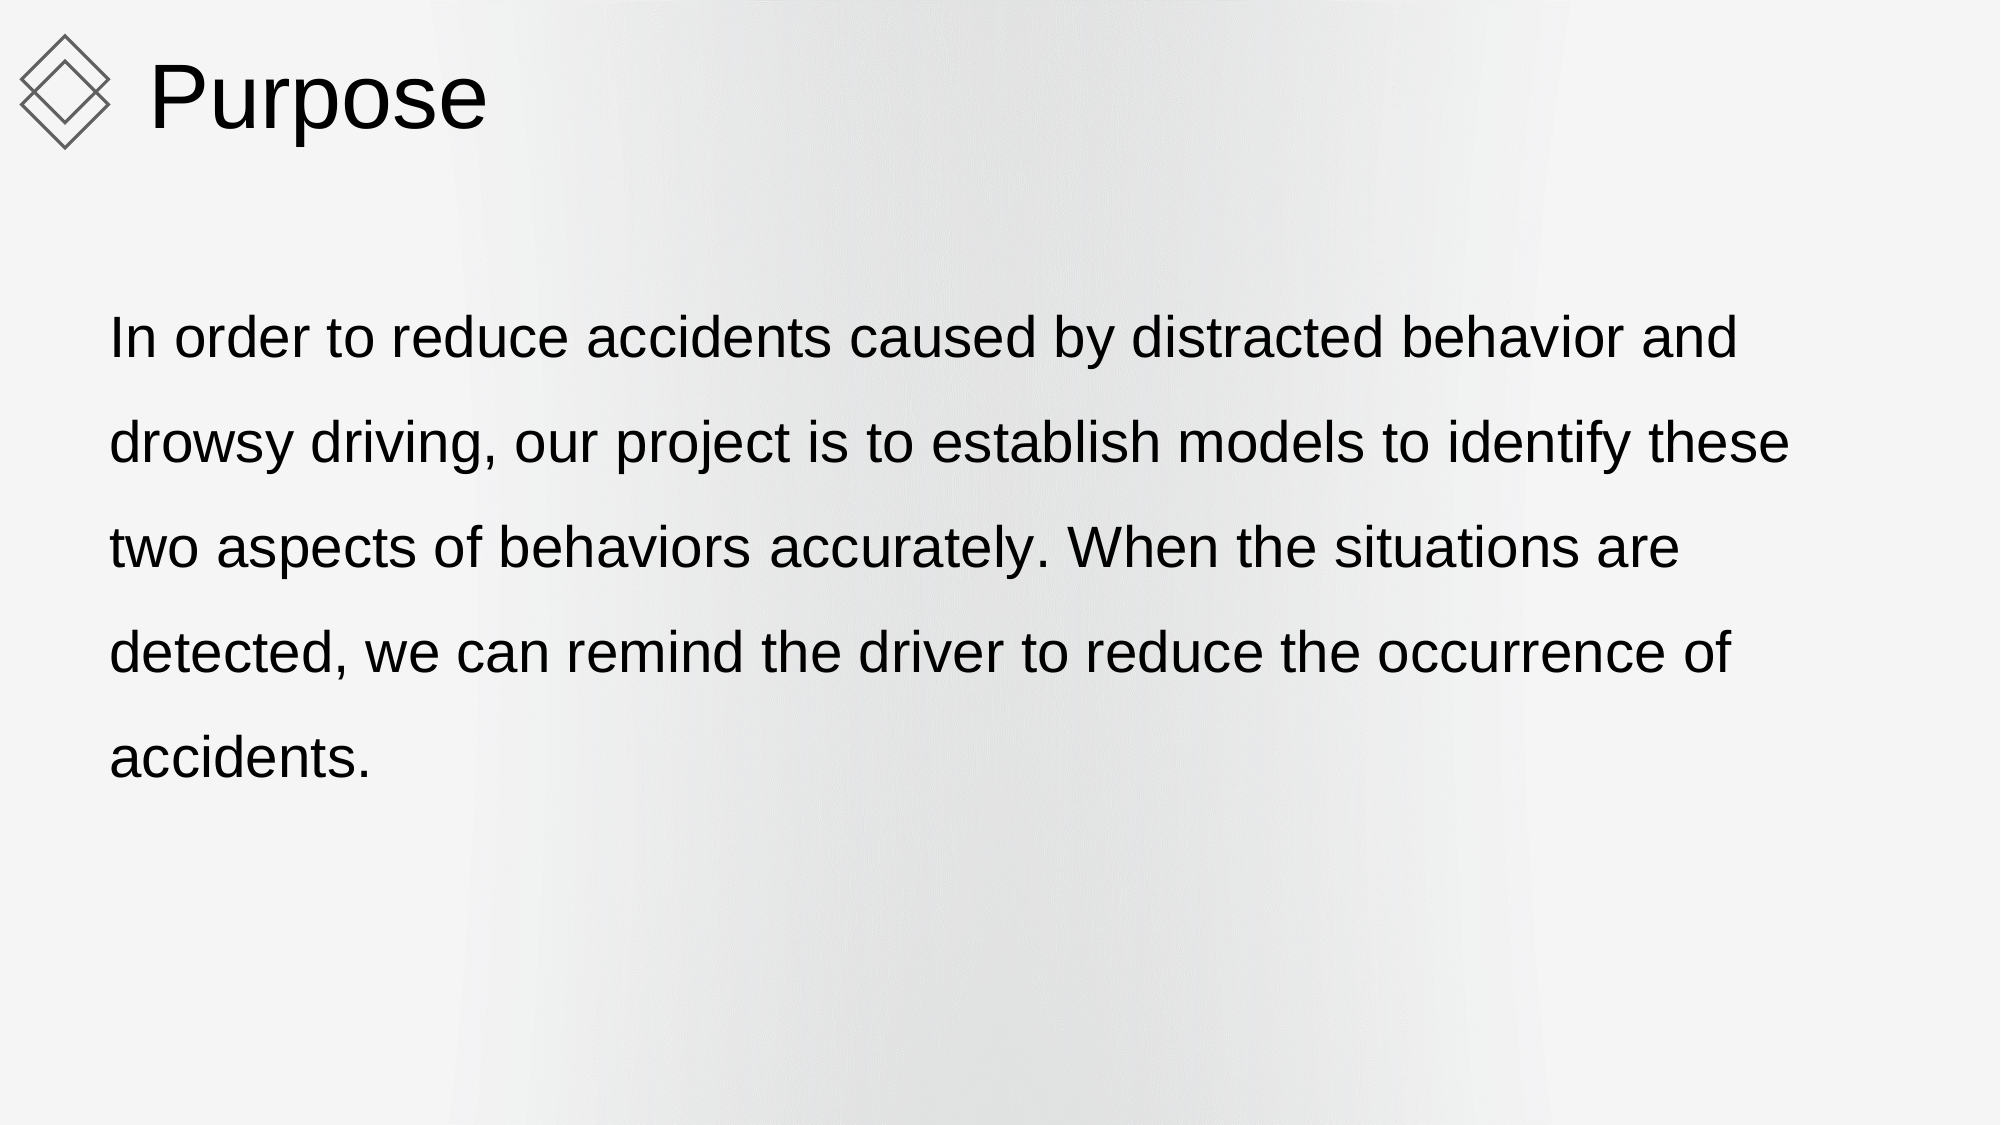

Purpose

In order to reduce accidents caused by distracted behavior and drowsy driving, our project is to establish models to identify these two aspects of behaviors accurately. When the situations are detected, we can remind the driver to reduce the occurrence of accidents.